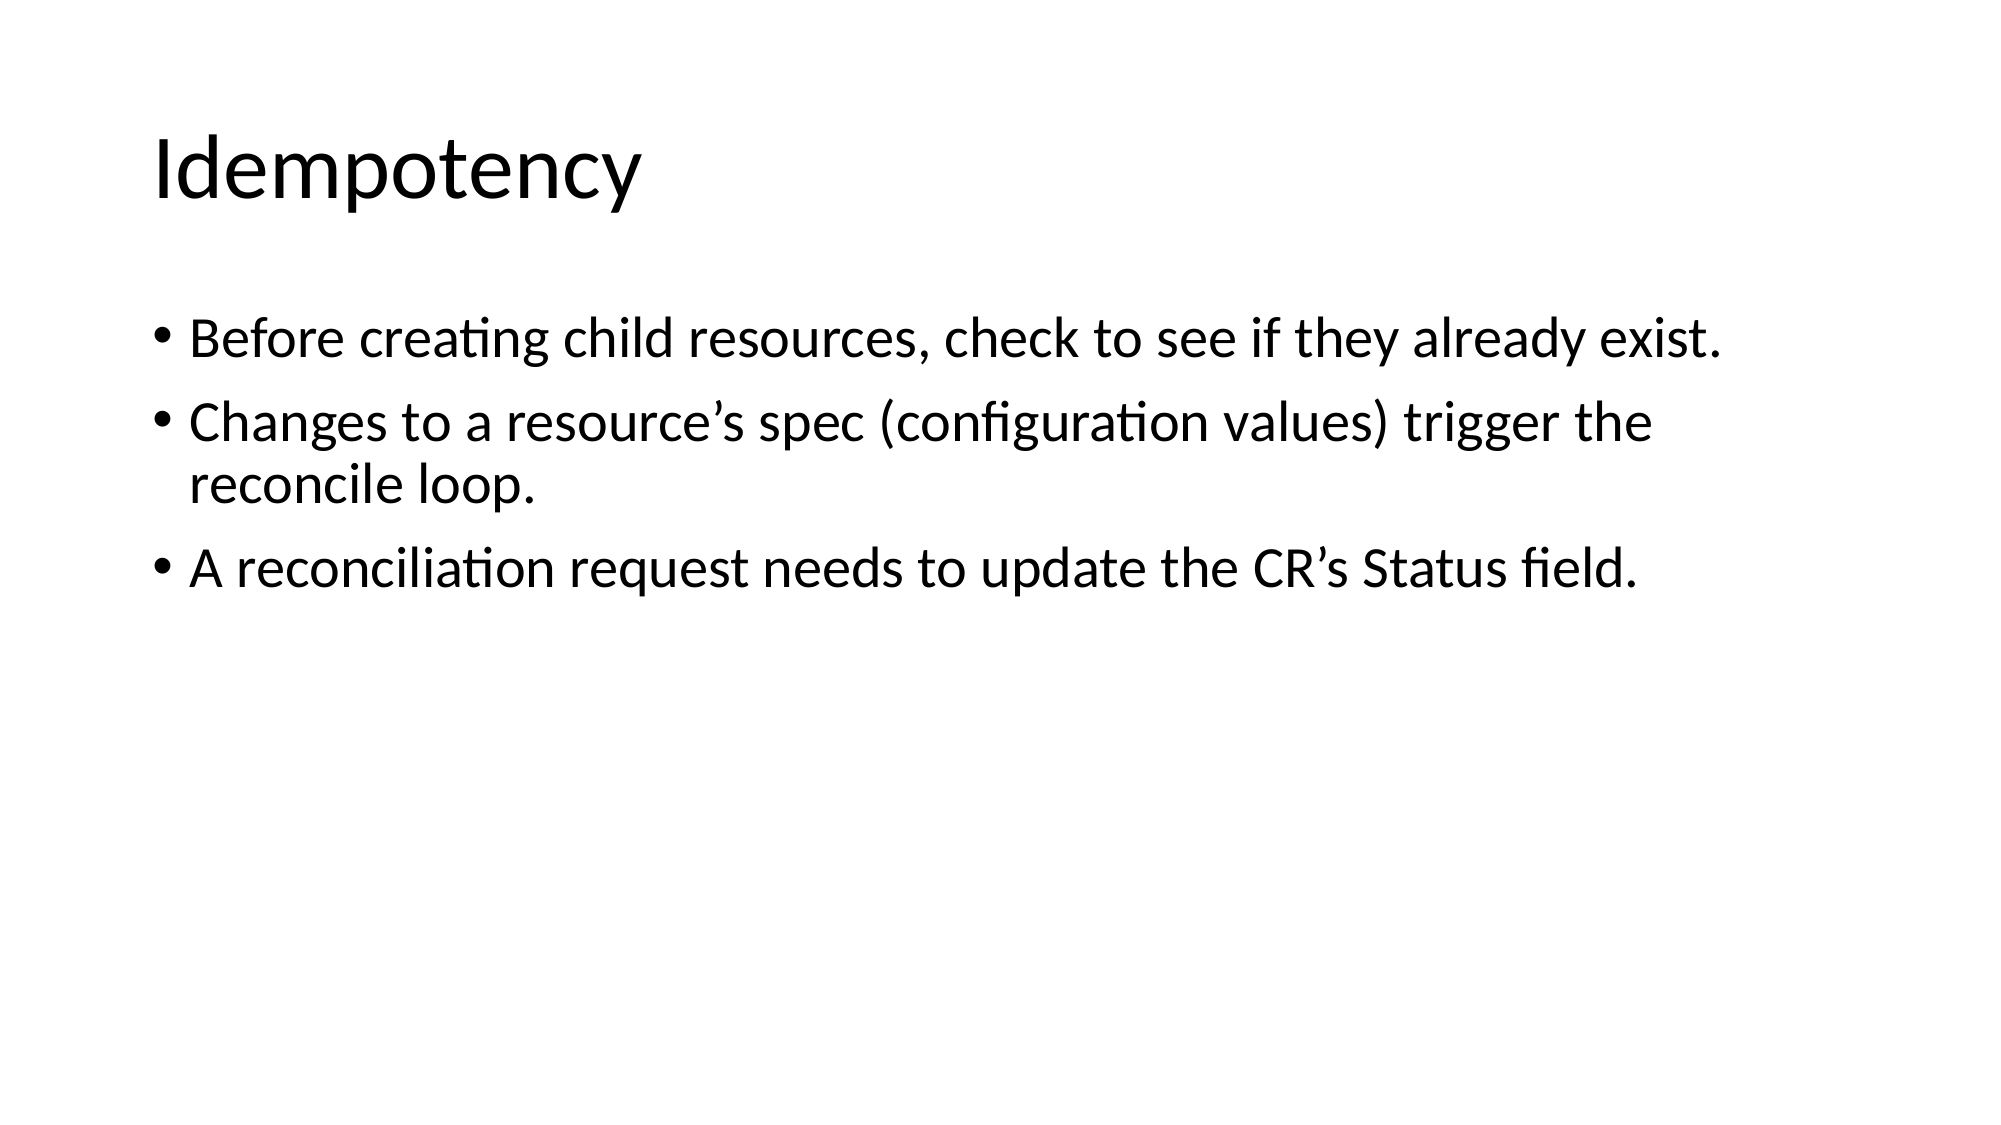

# Idempotency
Before creating child resources, check to see if they already exist.
Changes to a resource’s spec (configuration values) trigger the reconcile loop.
A reconciliation request needs to update the CR’s Status field.